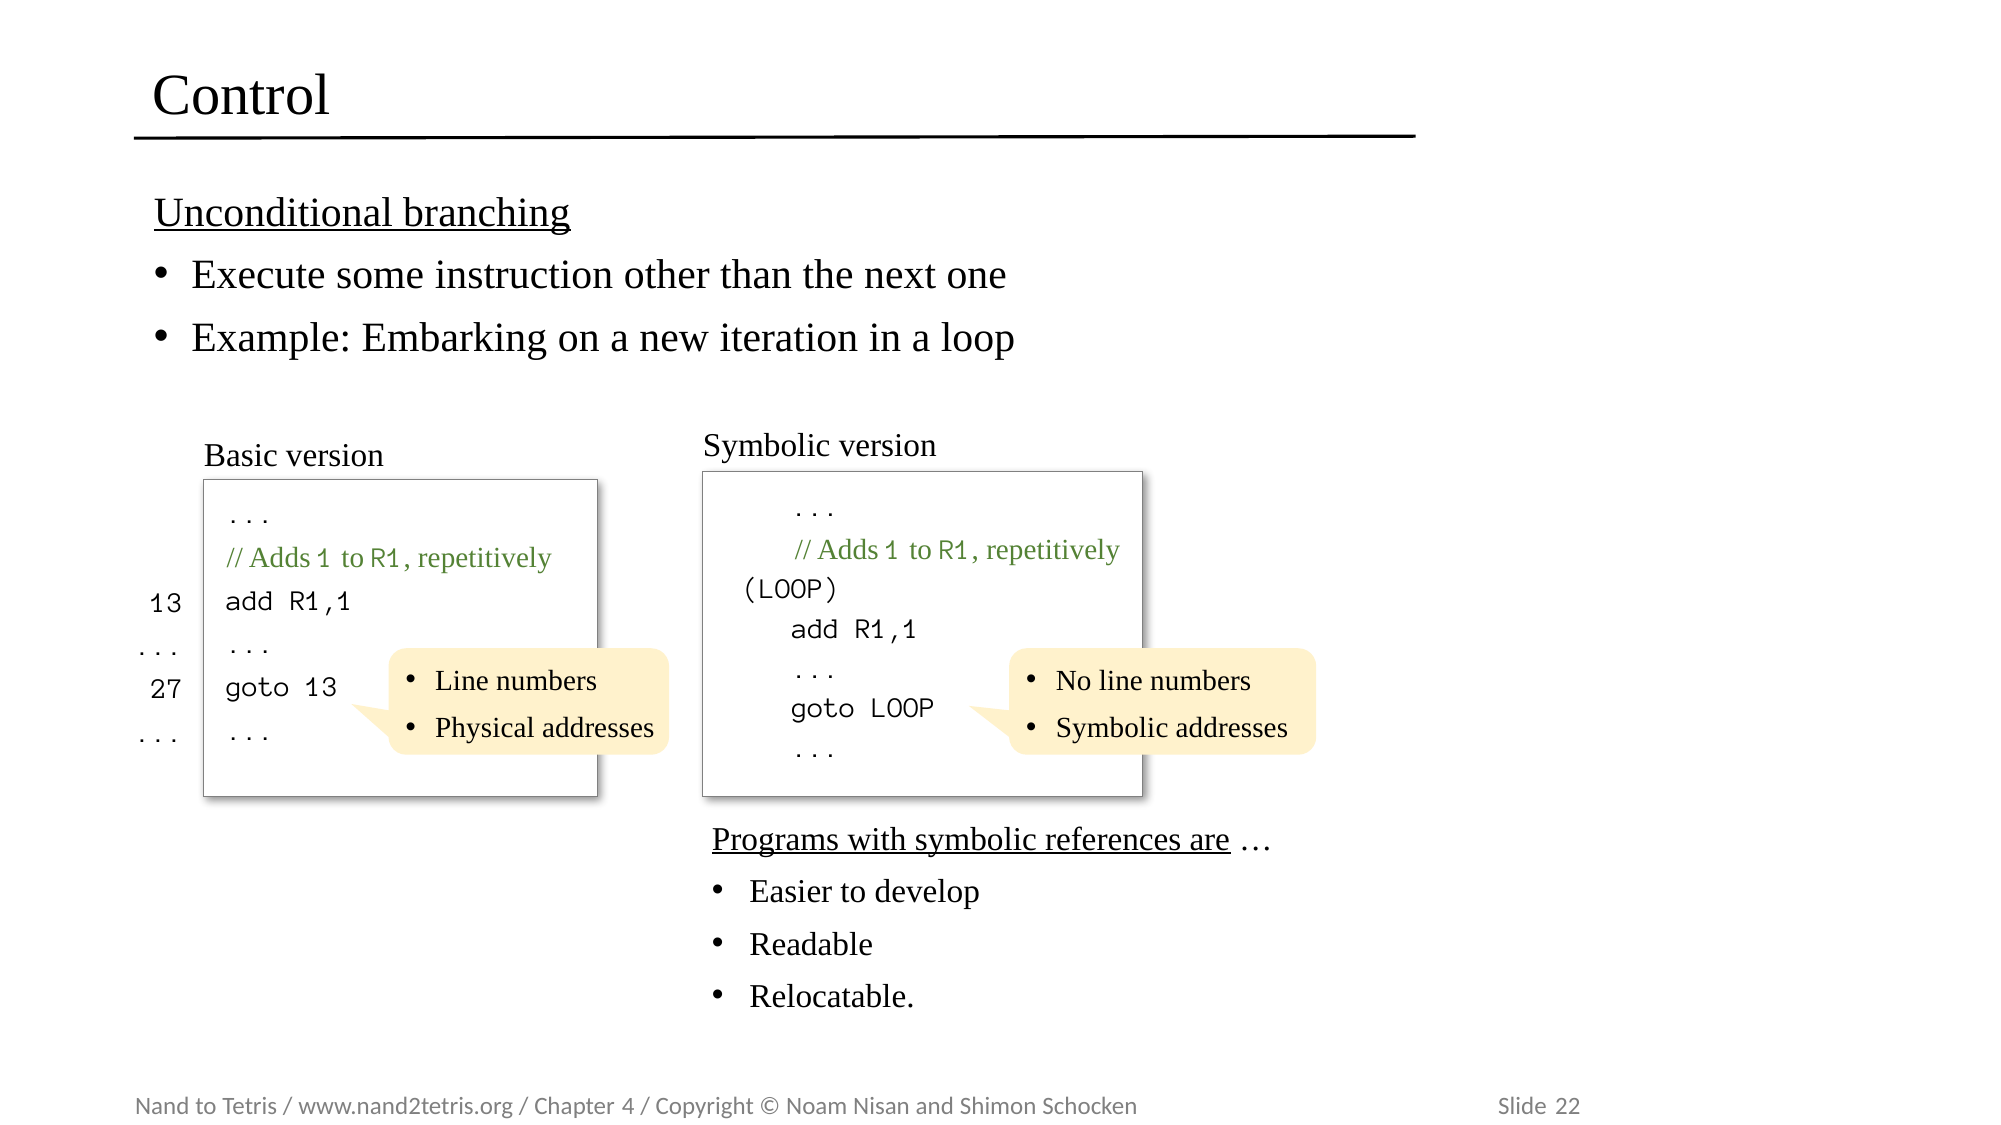

# Control
Unconditional branching
Execute some instruction other than the next one
Example: Embarking on a new iteration in a loop
Symbolic version
   ...
       // Adds 1 to R1, repetitively
(LOOP)
   add R1,1
   ...
   goto LOOP
   ...
Basic version
...
// Adds 1 to R1, repetitively
add R1,1
...
goto 13
...

13
...
27
...
Line numbers
Physical addresses
No line numbers
Symbolic addresses
Programs with symbolic references are …
Easier to develop
Readable
Relocatable.